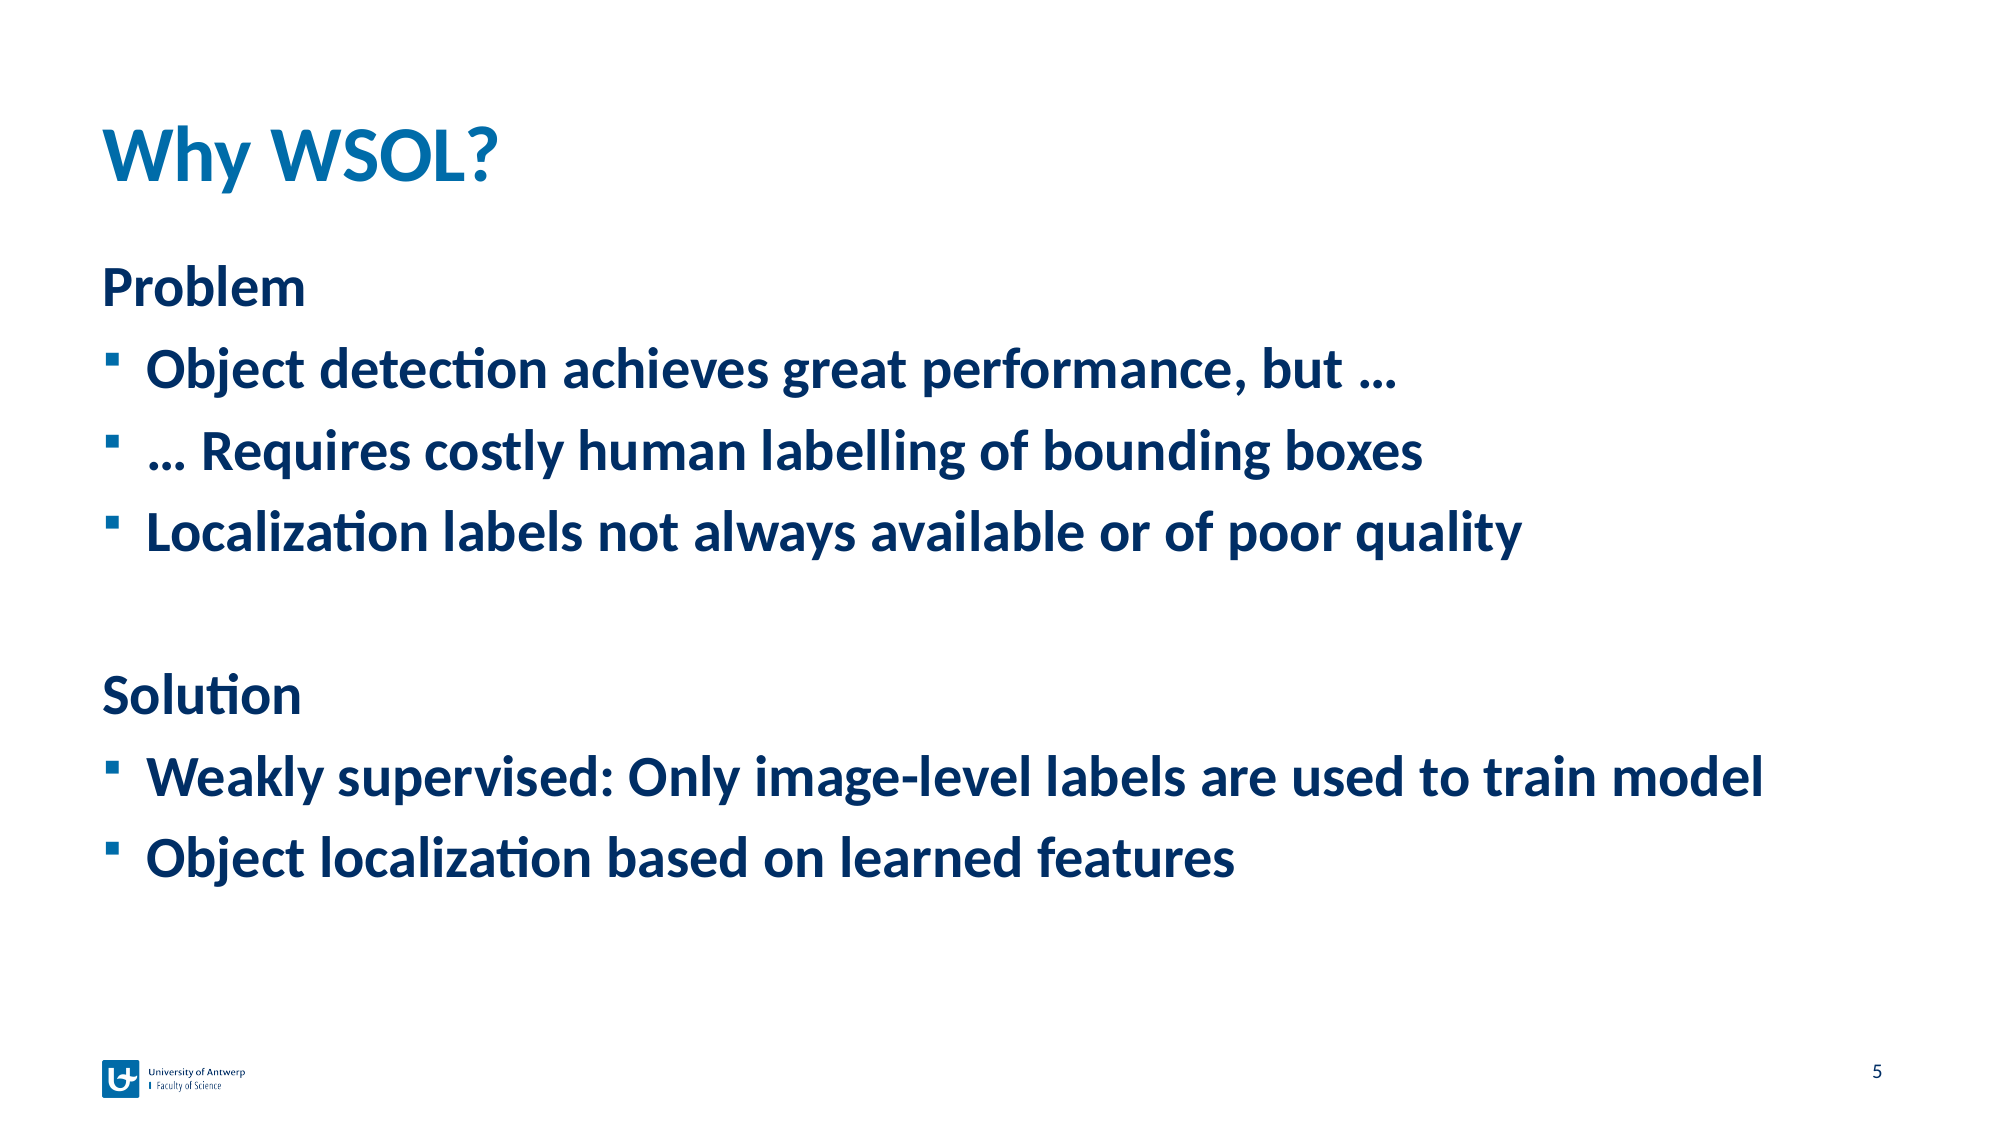

# Why WSOL?
Problem
Object detection achieves great performance, but …
… Requires costly human labelling of bounding boxes
Localization labels not always available or of poor quality

Solution
Weakly supervised: Only image-level labels are used to train model
Object localization based on learned features

5